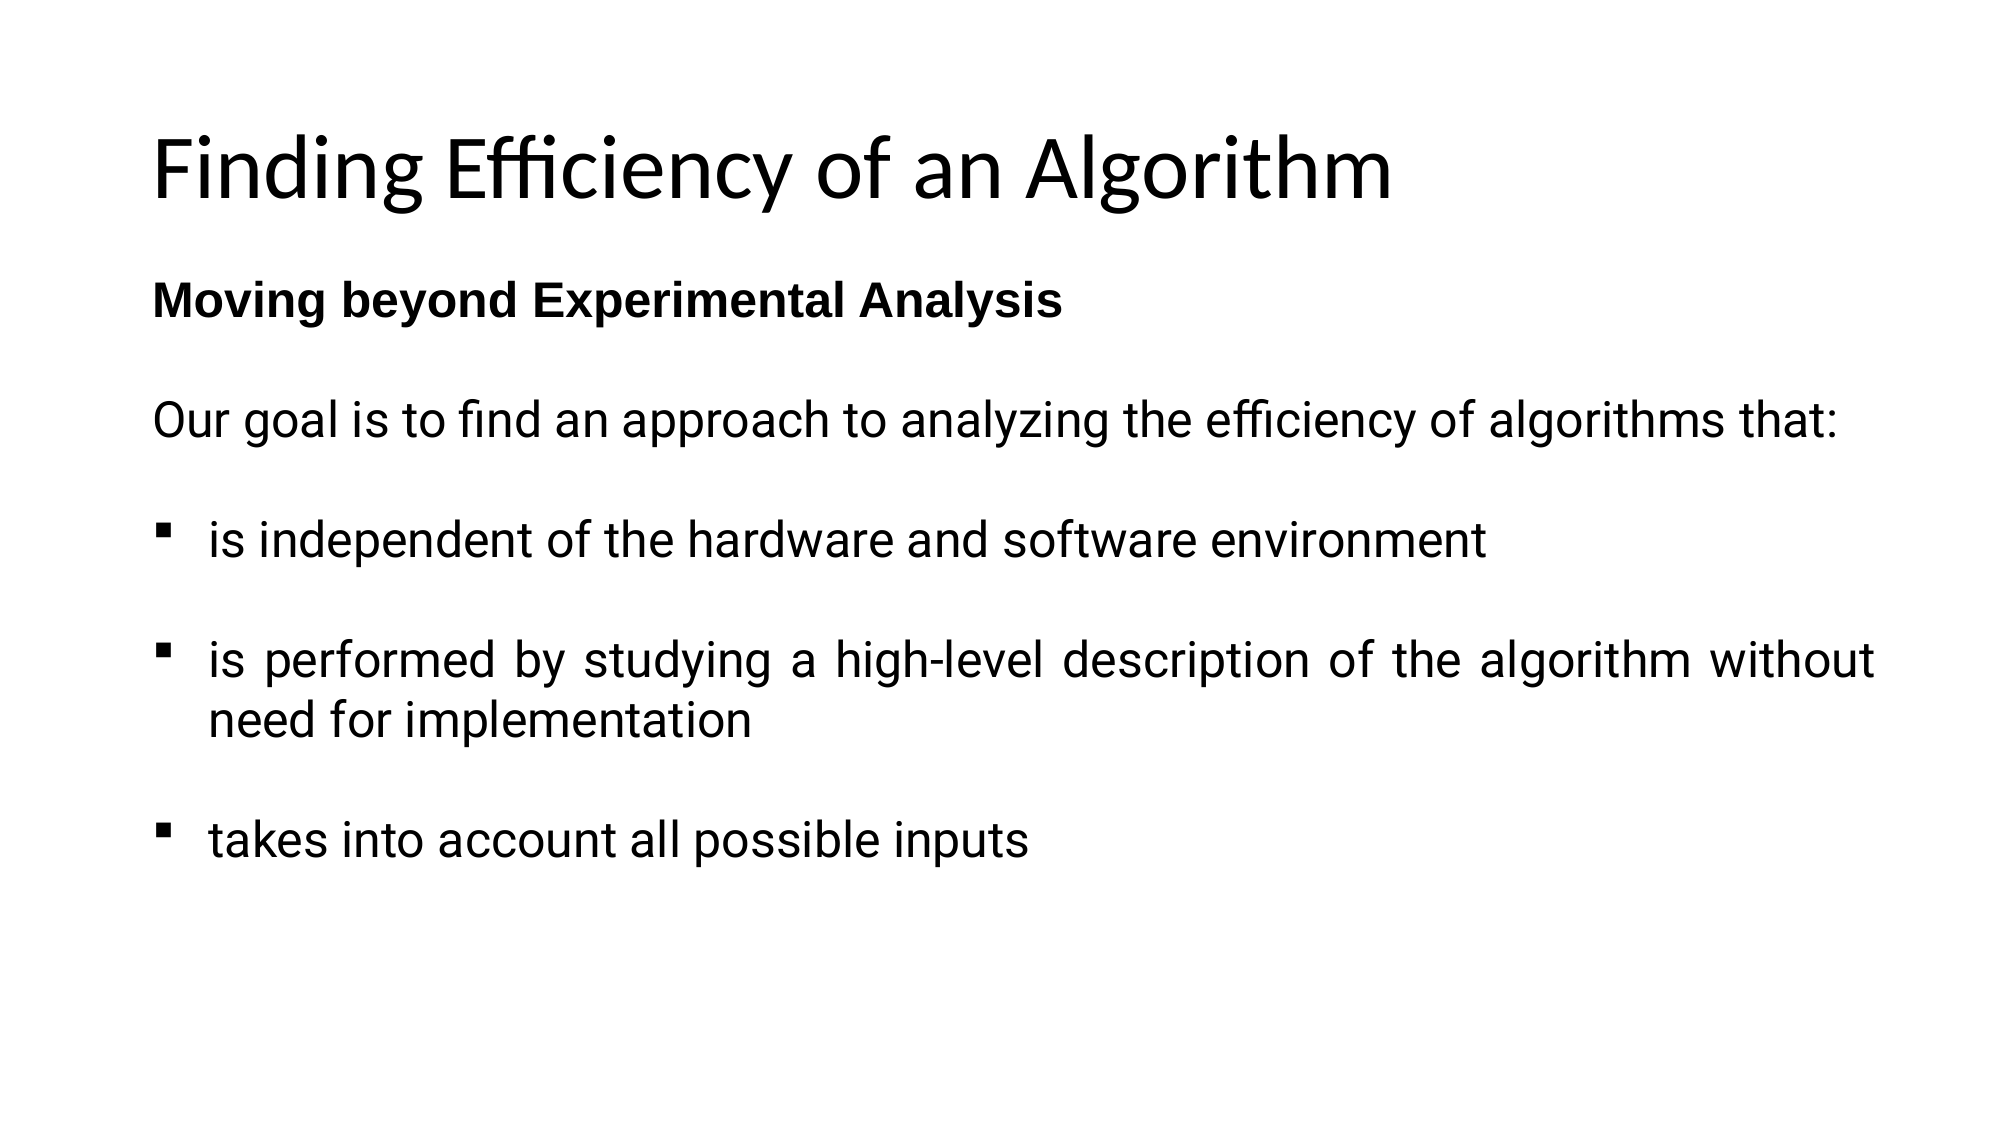

# Finding Efficiency of an Algorithm
Moving beyond Experimental Analysis

Our goal is to find an approach to analyzing the efficiency of algorithms that:

is independent of the hardware and software environment

is performed by studying a high-level description of the algorithm without need for implementation

takes into account all possible inputs